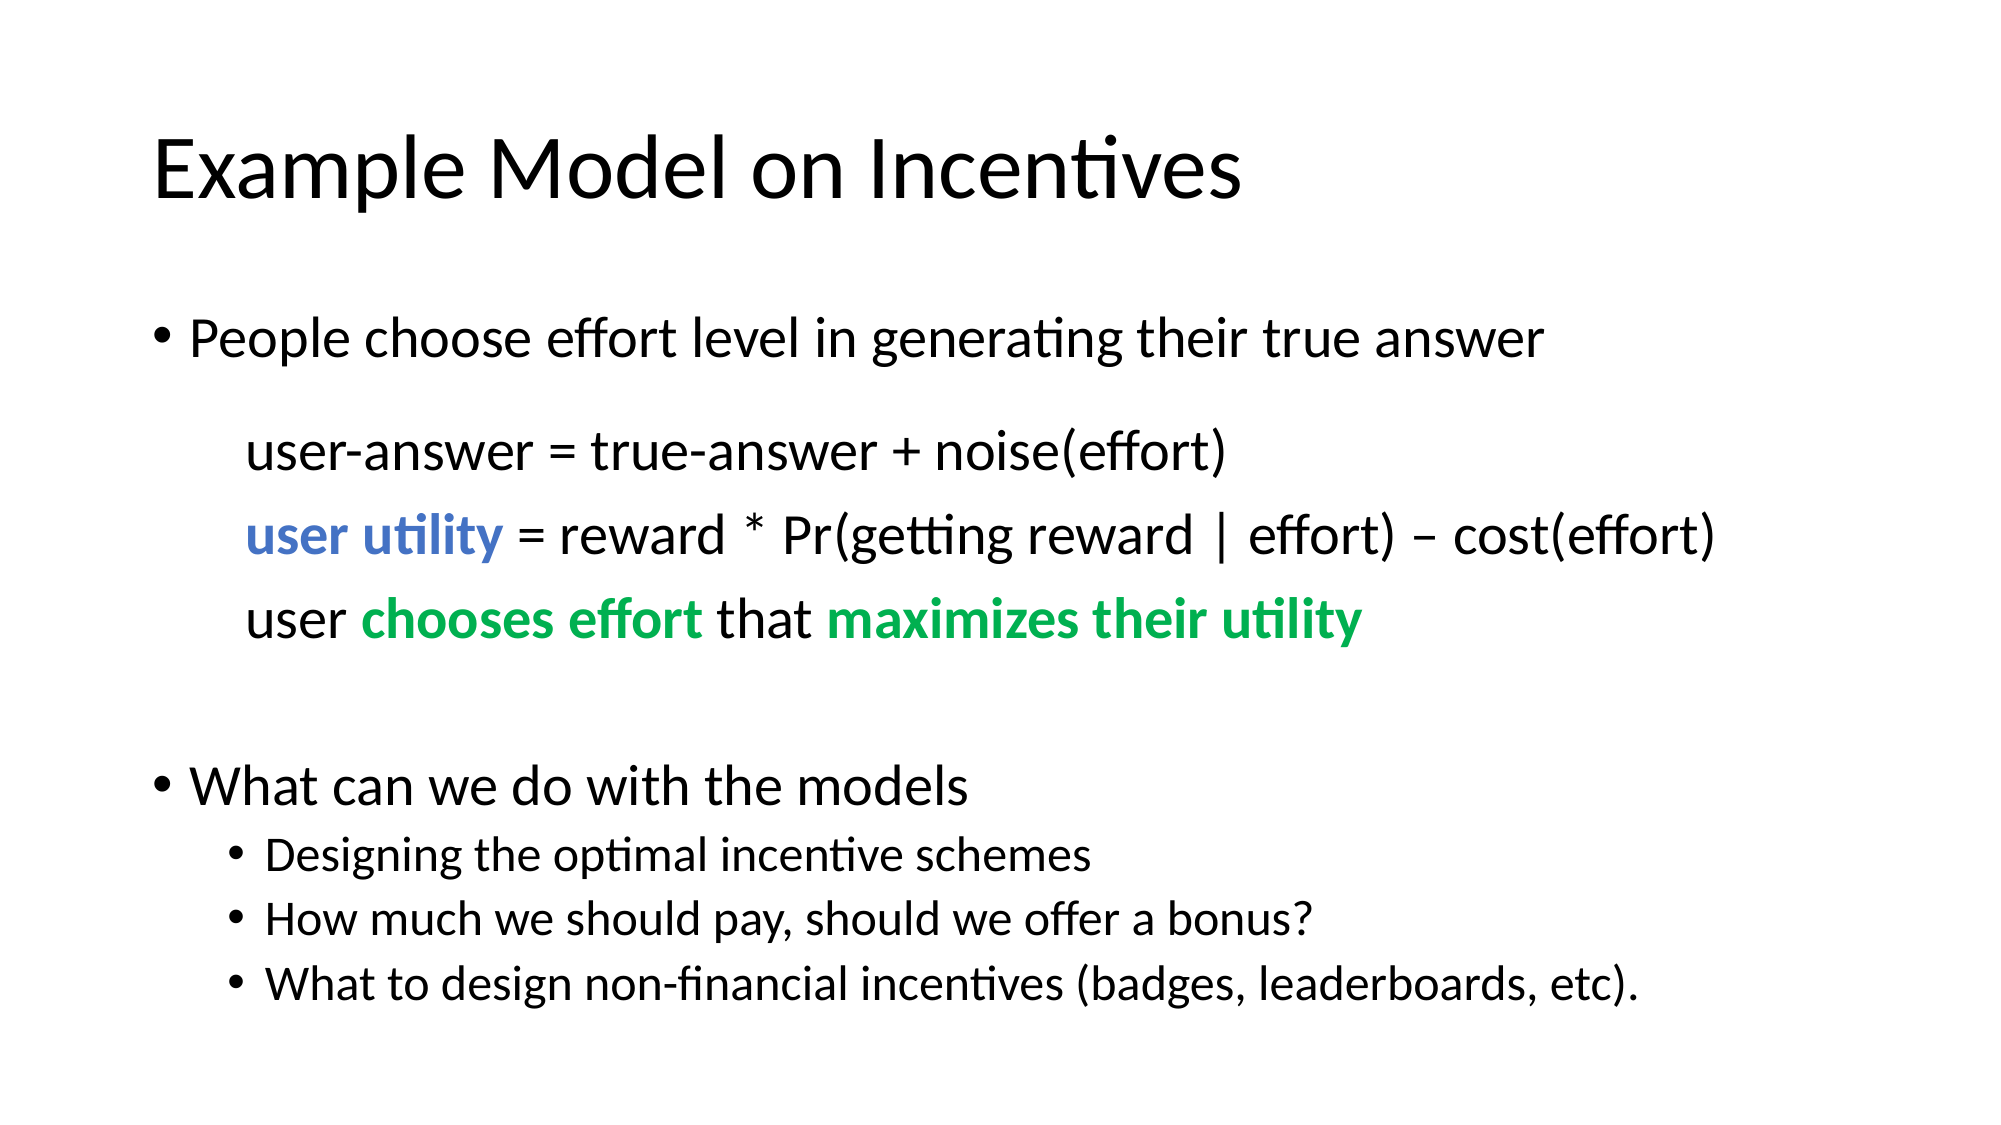

# Example Model on Incentives
People choose effort level in generating their true answer

       user-answer = true-answer + noise(effort)
       user utility = reward * Pr(getting reward | effort) – cost(effort)
       user chooses effort that maximizes their utility

What can we do with the models
Designing the optimal incentive schemes
How much we should pay, should we offer a bonus?
What to design non-financial incentives (badges, leaderboards, etc).